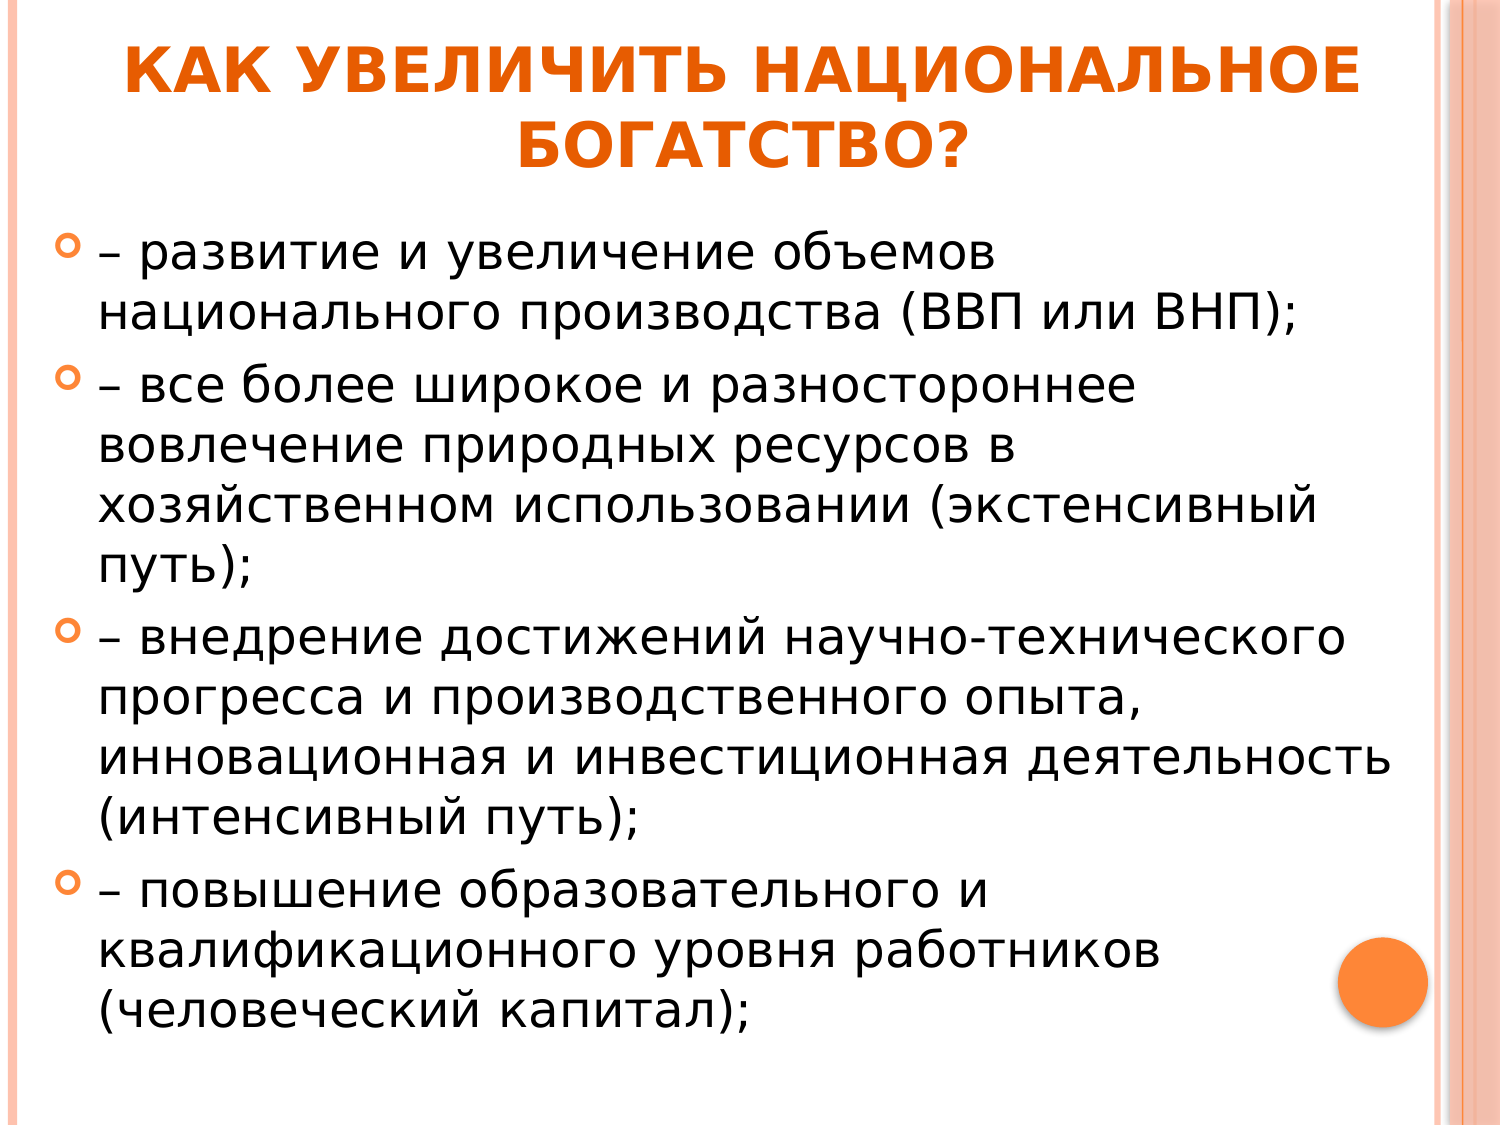

# КАК УВЕЛИЧИТЬ НАЦИОНАЛЬНОЕ БОГАТСТВО?
– развитие и увеличение объемов национального производства (ВВП или ВНП);
– все более широкое и разностороннее вовлечение природных ресурсов в хозяйственном использовании (экстенсивный путь);
– внедрение достижений научно-технического прогресса и производственного опыта, инновационная и инвестиционная деятельность (интенсивный путь);
– повышение образовательного и квалификационного уровня работников (человеческий капитал);